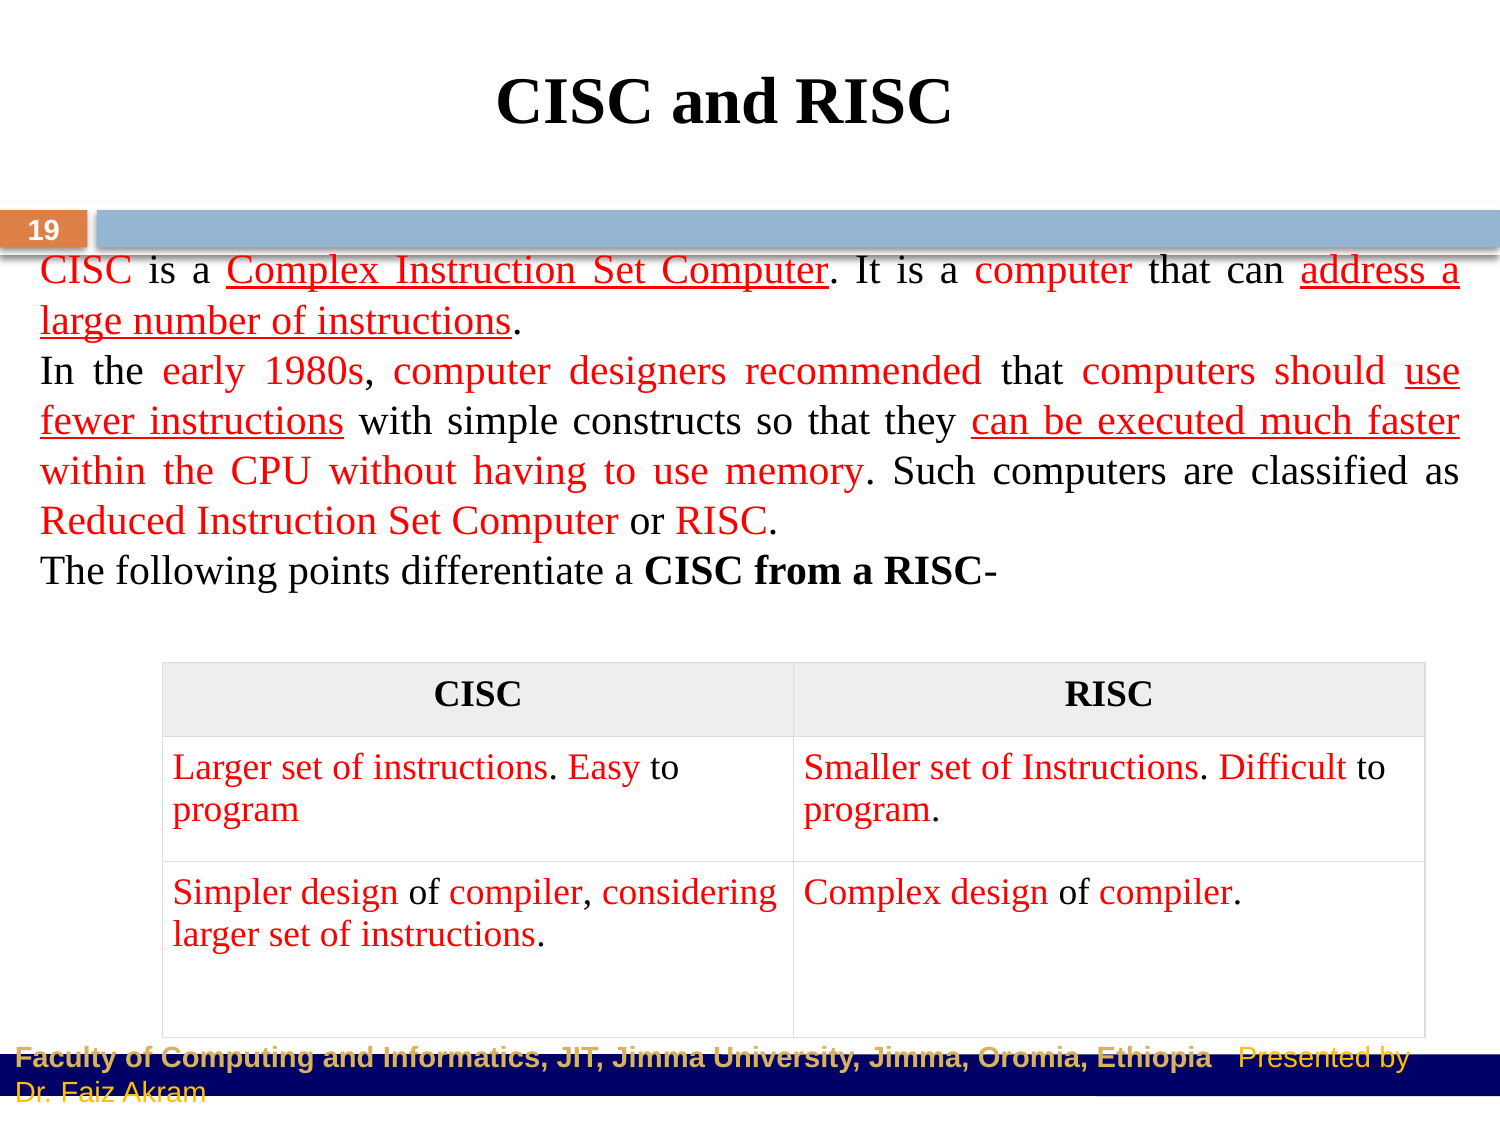

CISC and RISC

CISC is a Complex Instruction Set Computer. It is a computer that can address a large number of instructions.
In the early 1980s, computer designers recommended that computers should use fewer instructions with simple constructs so that they can be executed much faster within the CPU without having to use memory. Such computers are classified as Reduced Instruction Set Computer or RISC.
The following points differentiate a CISC from a RISC-

19
| CISC | RISC |
| --- | --- |
| Larger set of instructions. Easy to program | Smaller set of Instructions. Difficult to program. |
| Simpler design of compiler, considering larger set of instructions. | Complex design of compiler. |
Faculty of Computing and Informatics, JIT, Jimma University, Jimma, Oromia, Ethiopia   Presented by Dr. Faiz Akram